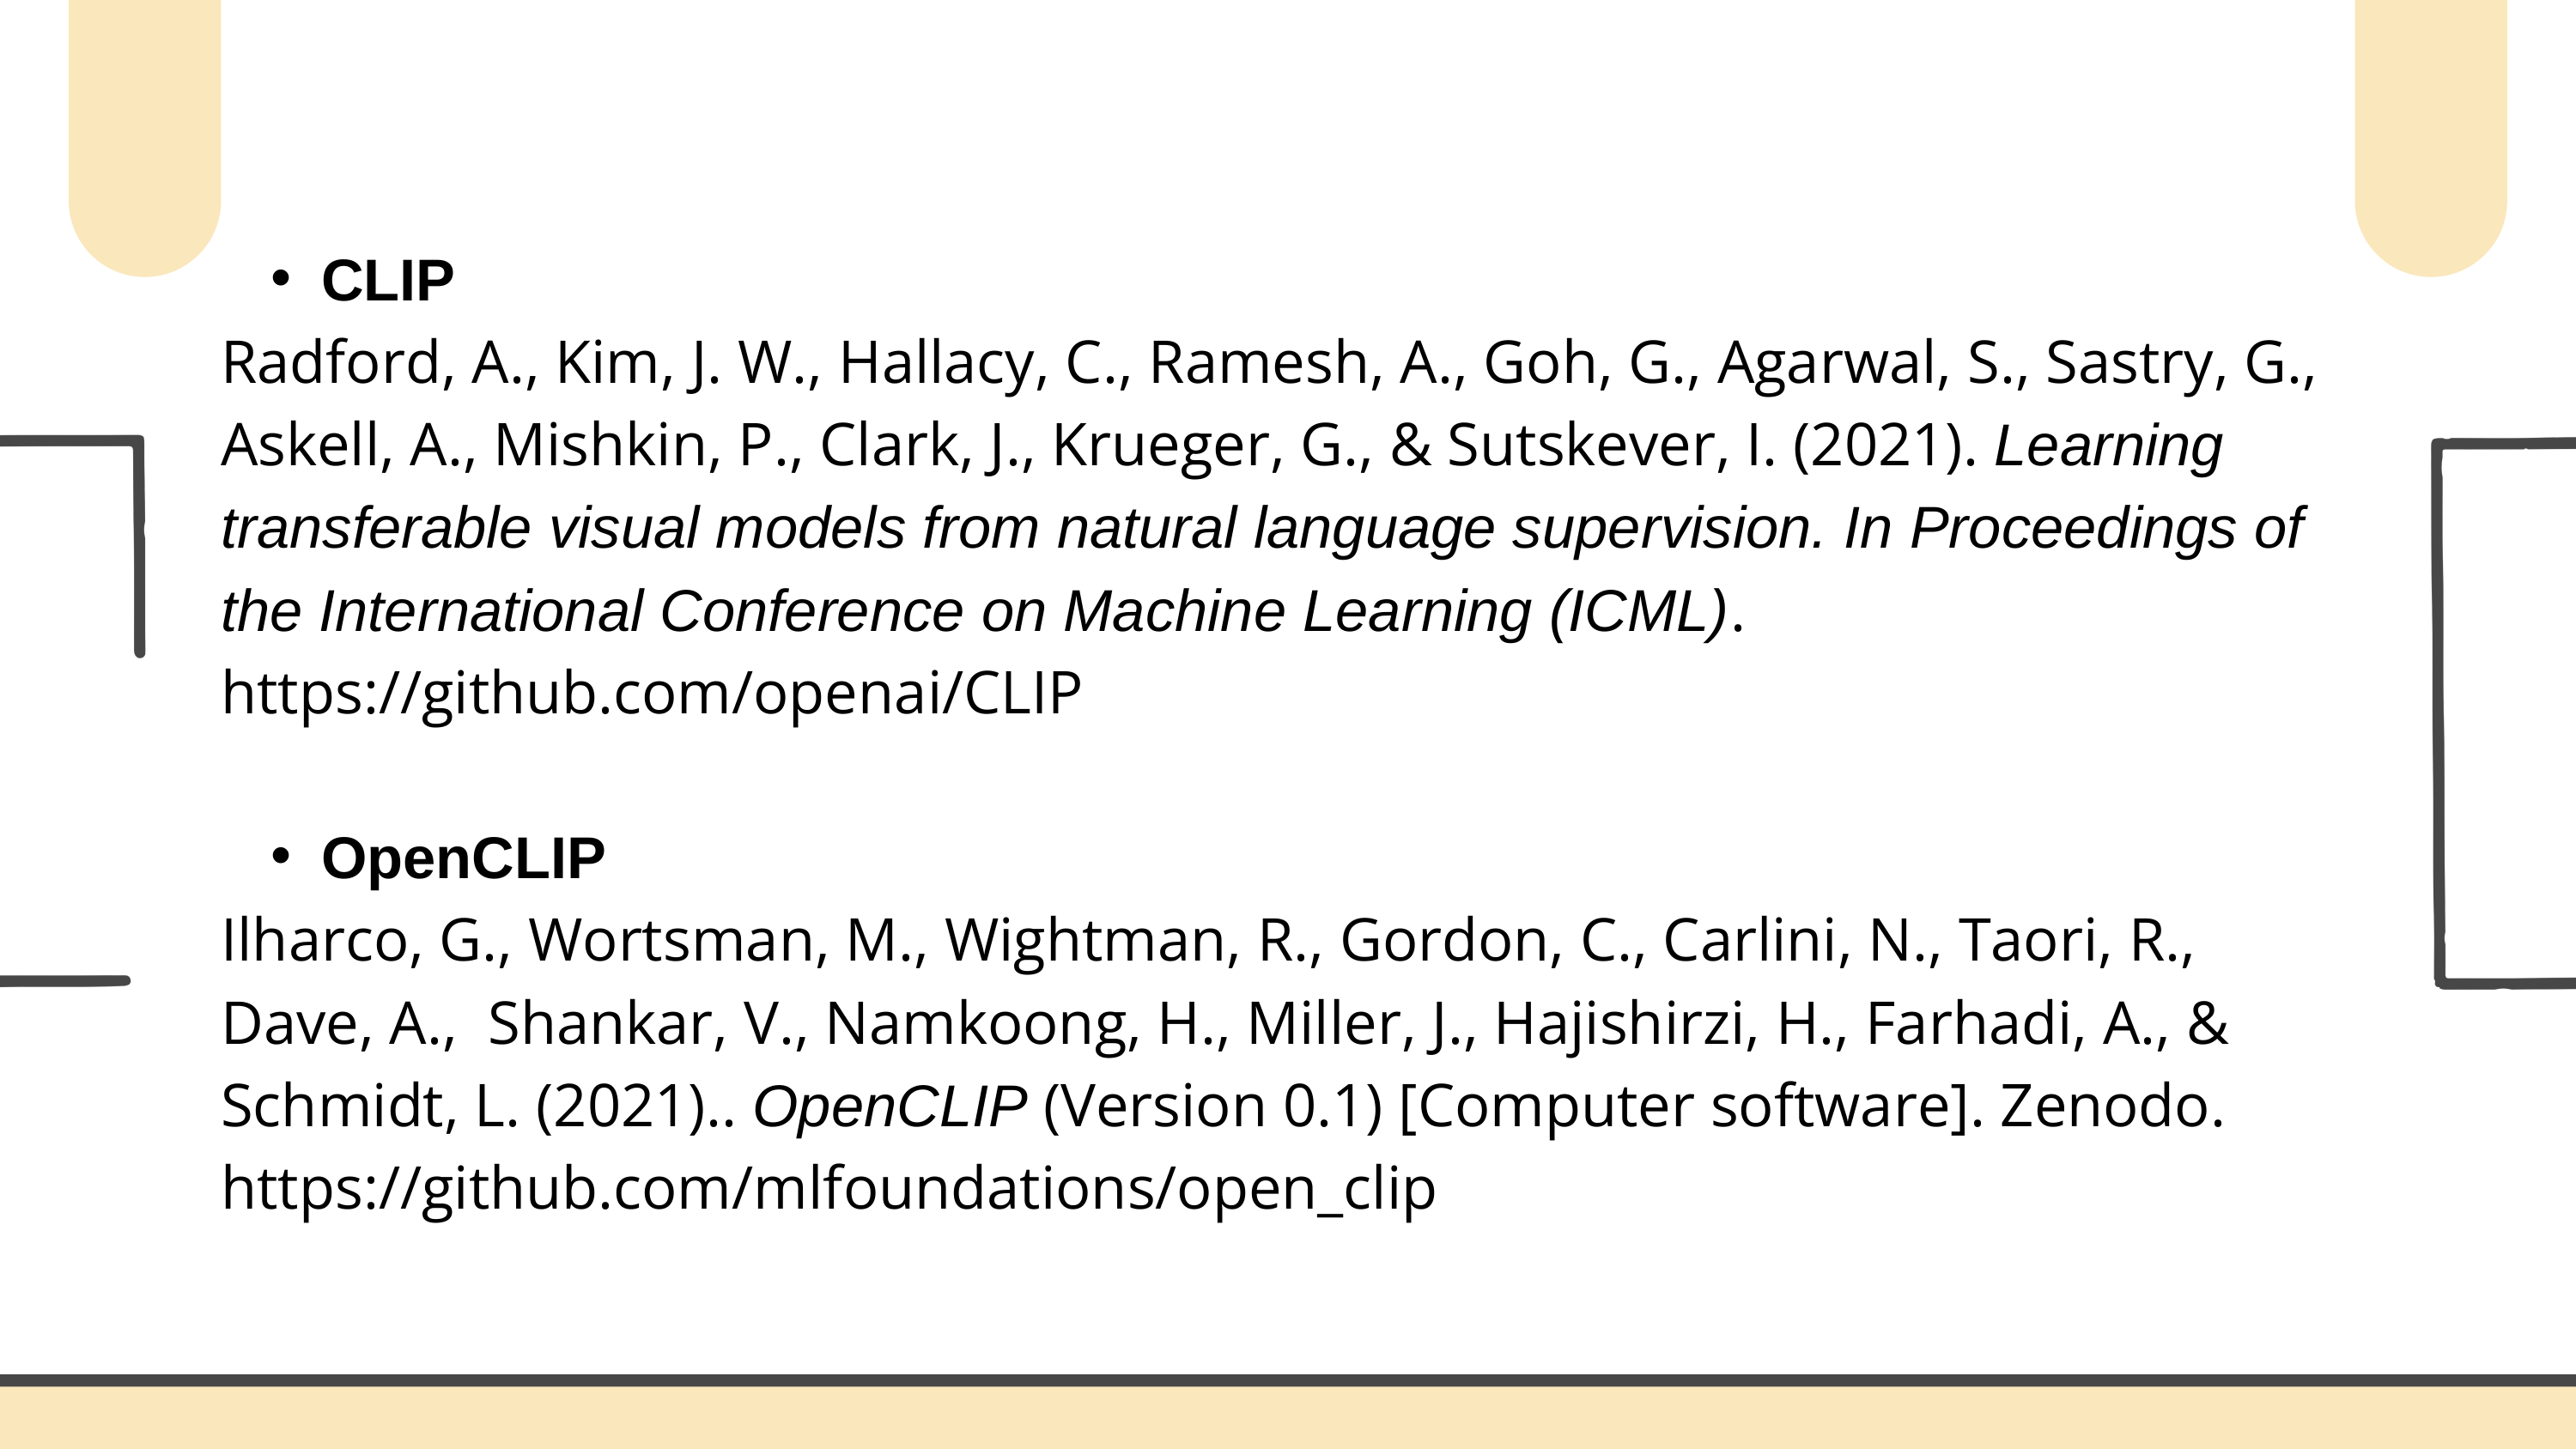

CLIP
Radford, A., Kim, J. W., Hallacy, C., Ramesh, A., Goh, G., Agarwal, S., Sastry, G., Askell, A., Mishkin, P., Clark, J., Krueger, G., & Sutskever, I. (2021). Learning transferable visual models from natural language supervision. In Proceedings of the International Conference on Machine Learning (ICML).
https://github.com/openai/CLIP

OpenCLIP
Ilharco, G., Wortsman, M., Wightman, R., Gordon, C., Carlini, N., Taori, R., Dave, A.,  Shankar, V., Namkoong, H., Miller, J., Hajishirzi, H., Farhadi, A., & Schmidt, L. (2021).. OpenCLIP (Version 0.1) [Computer software]. Zenodo.
https://github.com/mlfoundations/open_clip